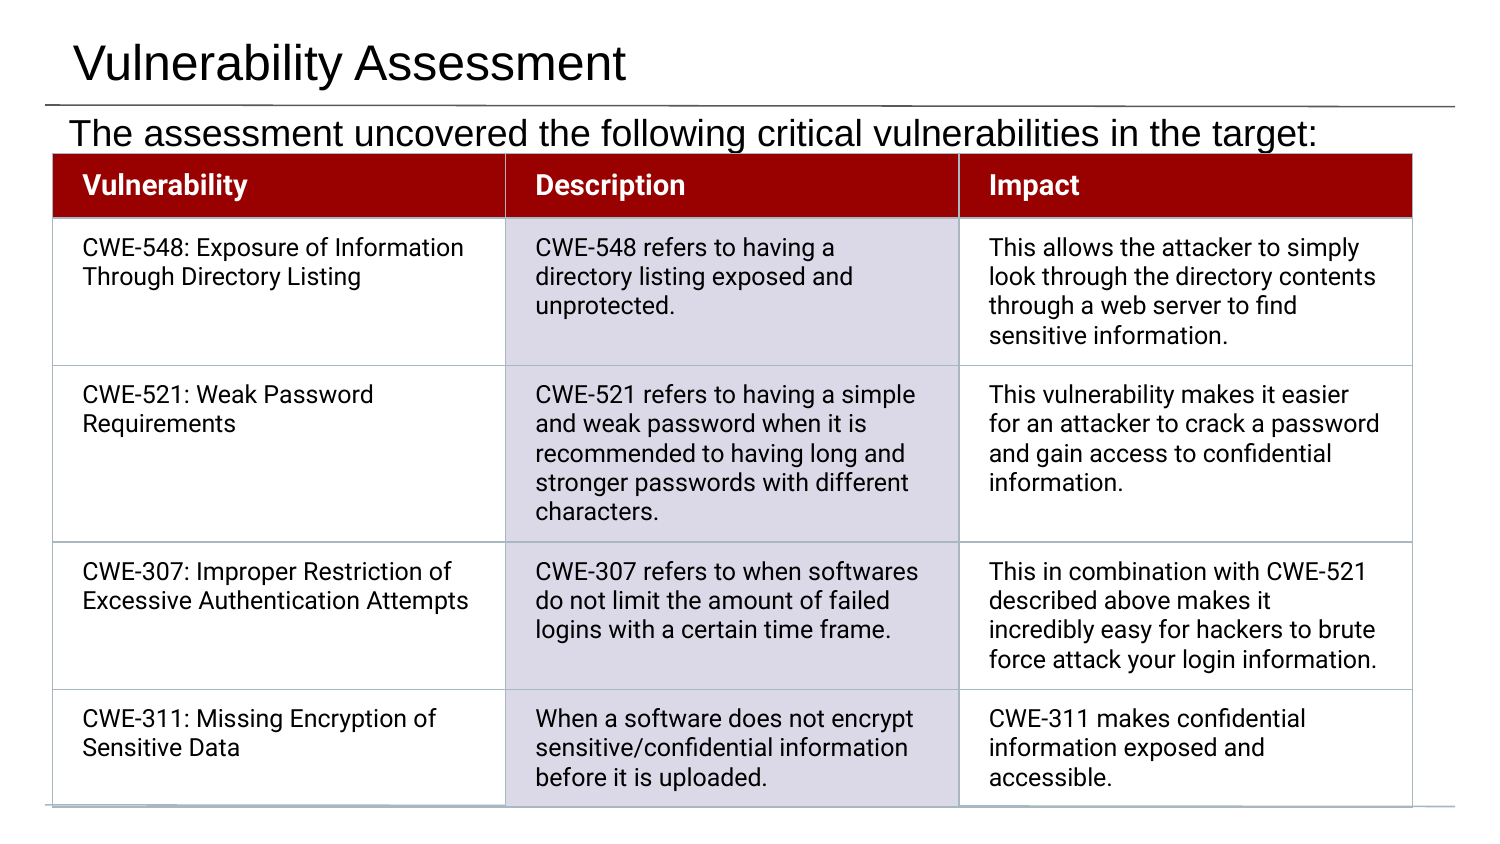

# Vulnerability Assessment
The assessment uncovered the following critical vulnerabilities in the target:
| Vulnerability | Description | Impact |
| --- | --- | --- |
| CWE-548: Exposure of Information Through Directory Listing | CWE-548 refers to having a directory listing exposed and unprotected. | This allows the attacker to simply look through the directory contents through a web server to find sensitive information. |
| CWE-521: Weak Password Requirements | CWE-521 refers to having a simple and weak password when it is recommended to having long and stronger passwords with different characters. | This vulnerability makes it easier for an attacker to crack a password and gain access to confidential information. |
| CWE-307: Improper Restriction of Excessive Authentication Attempts | CWE-307 refers to when softwares do not limit the amount of failed logins with a certain time frame. | This in combination with CWE-521 described above makes it incredibly easy for hackers to brute force attack your login information. |
| CWE-311: Missing Encryption of Sensitive Data | When a software does not encrypt sensitive/confidential information before it is uploaded. | CWE-311 makes confidential information exposed and accessible. |